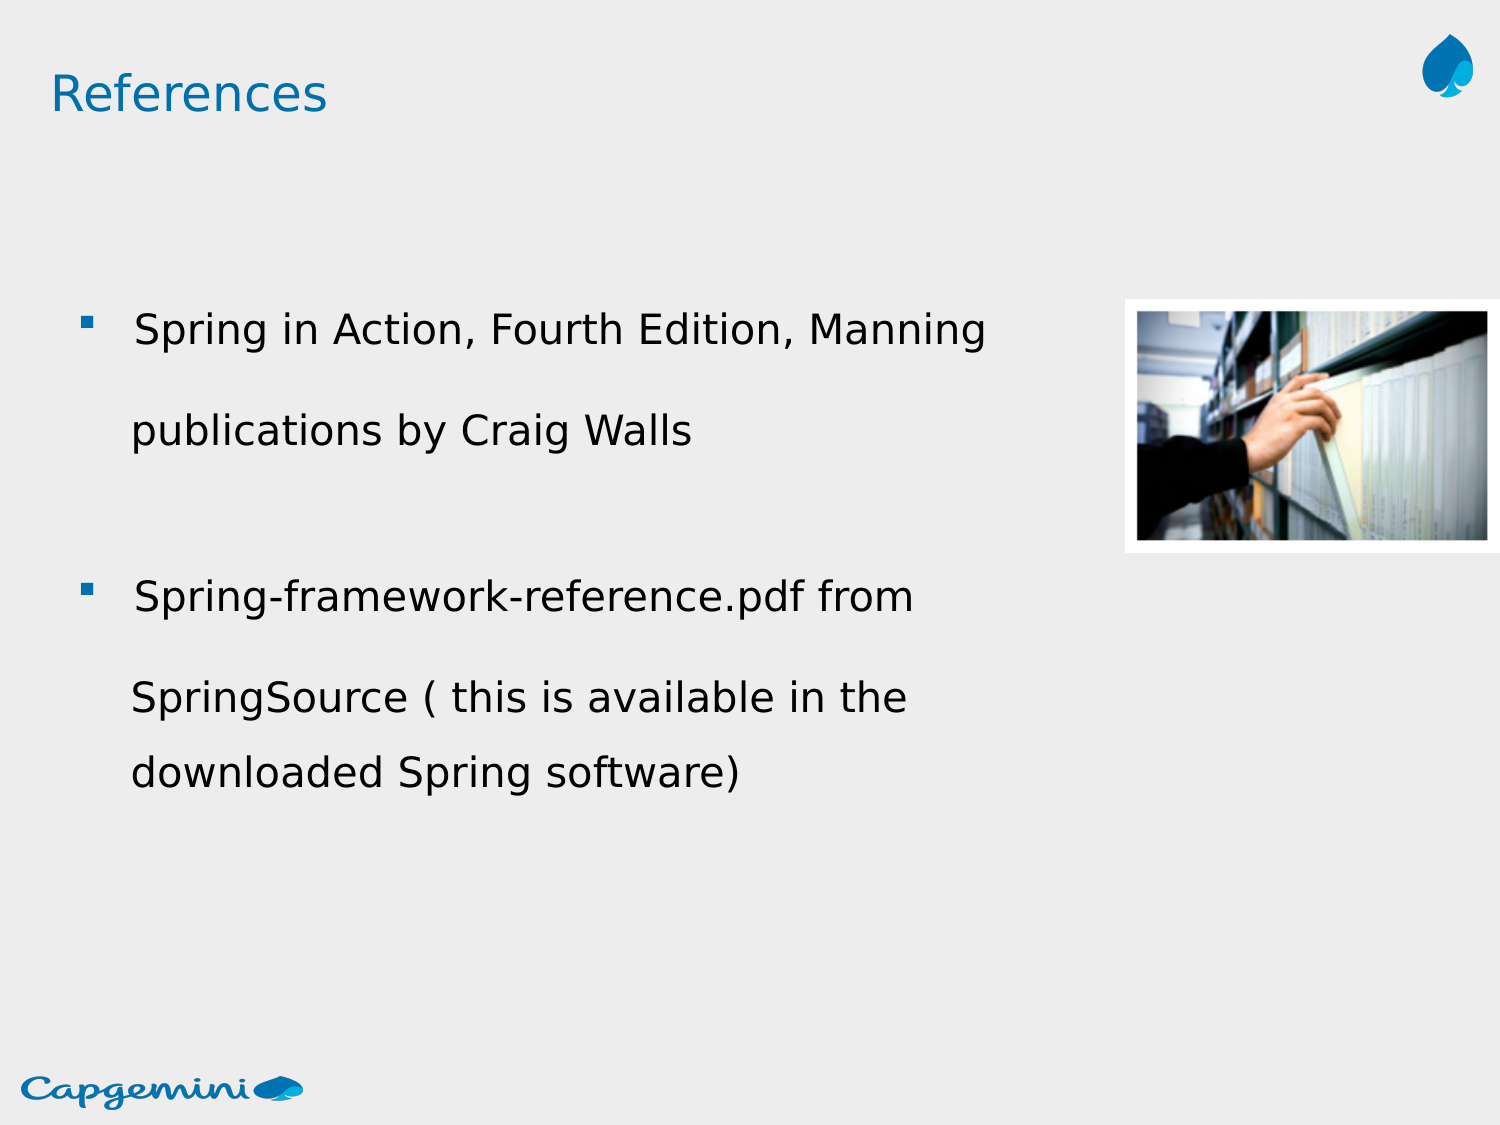

# References

Spring in Action, Fourth Edition, Manning

    publications by Craig Walls

Spring-framework-reference.pdf from

    SpringSource ( this is available in the

    downloaded Spring software)